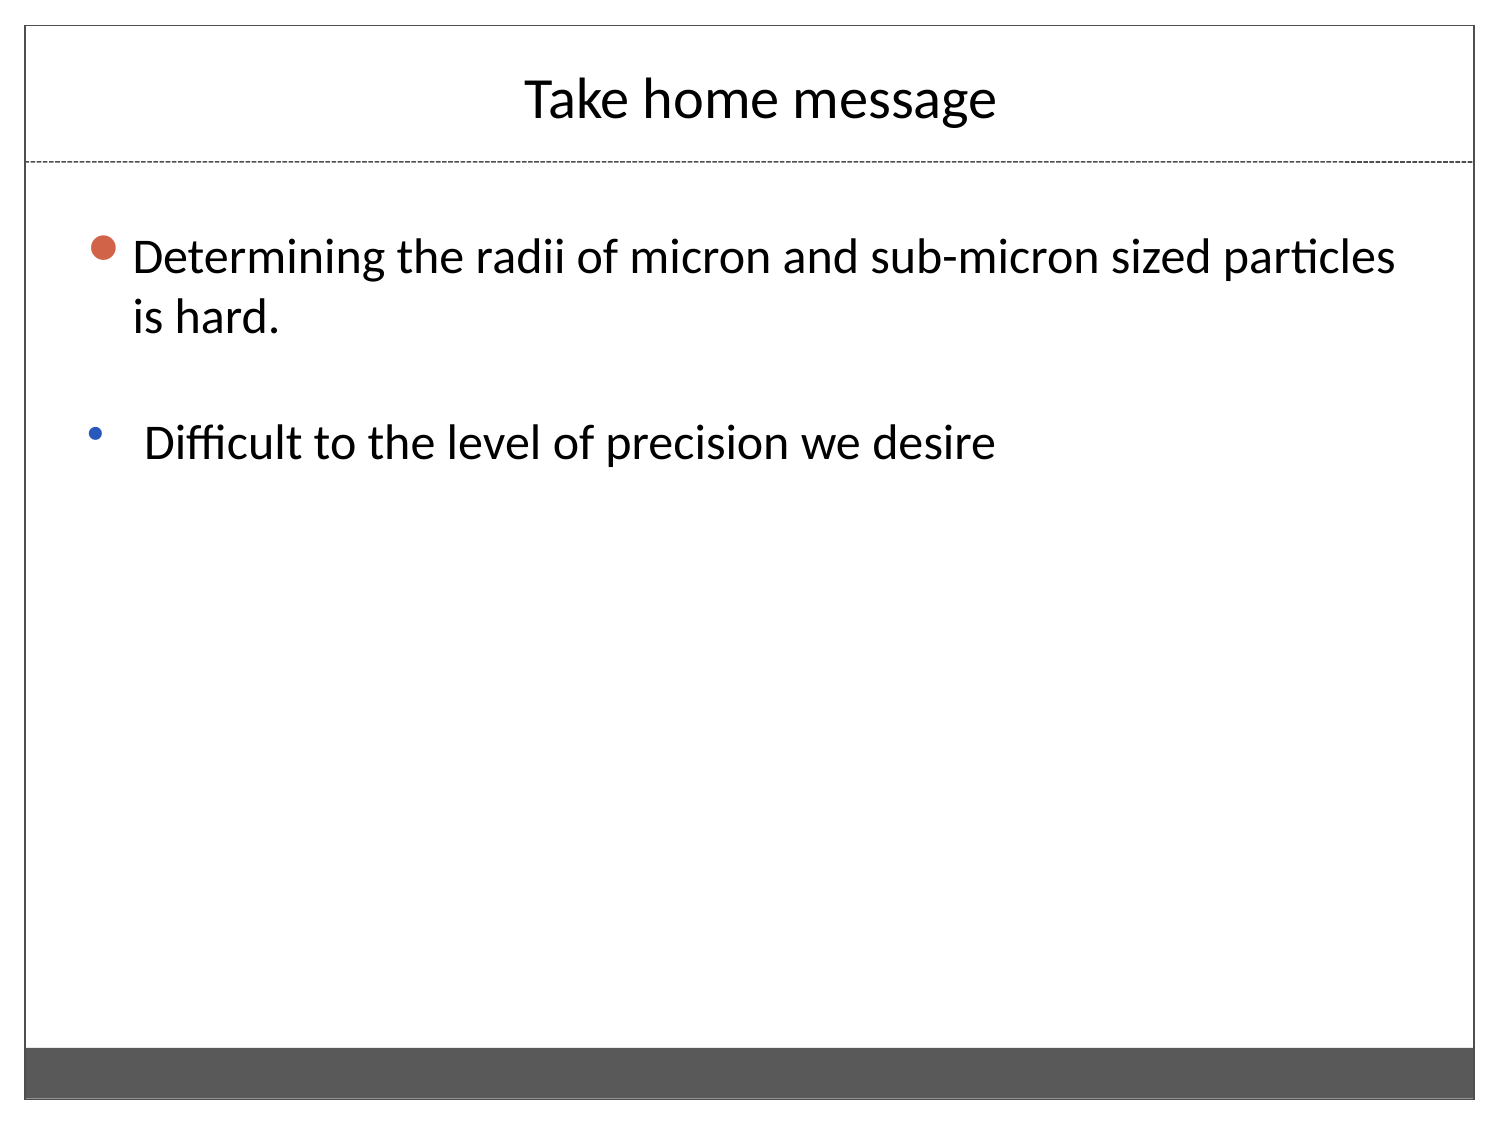

Take home message
Determining the radii of micron and sub-micron sized particles is hard.

Difficult to the level of precision we desire